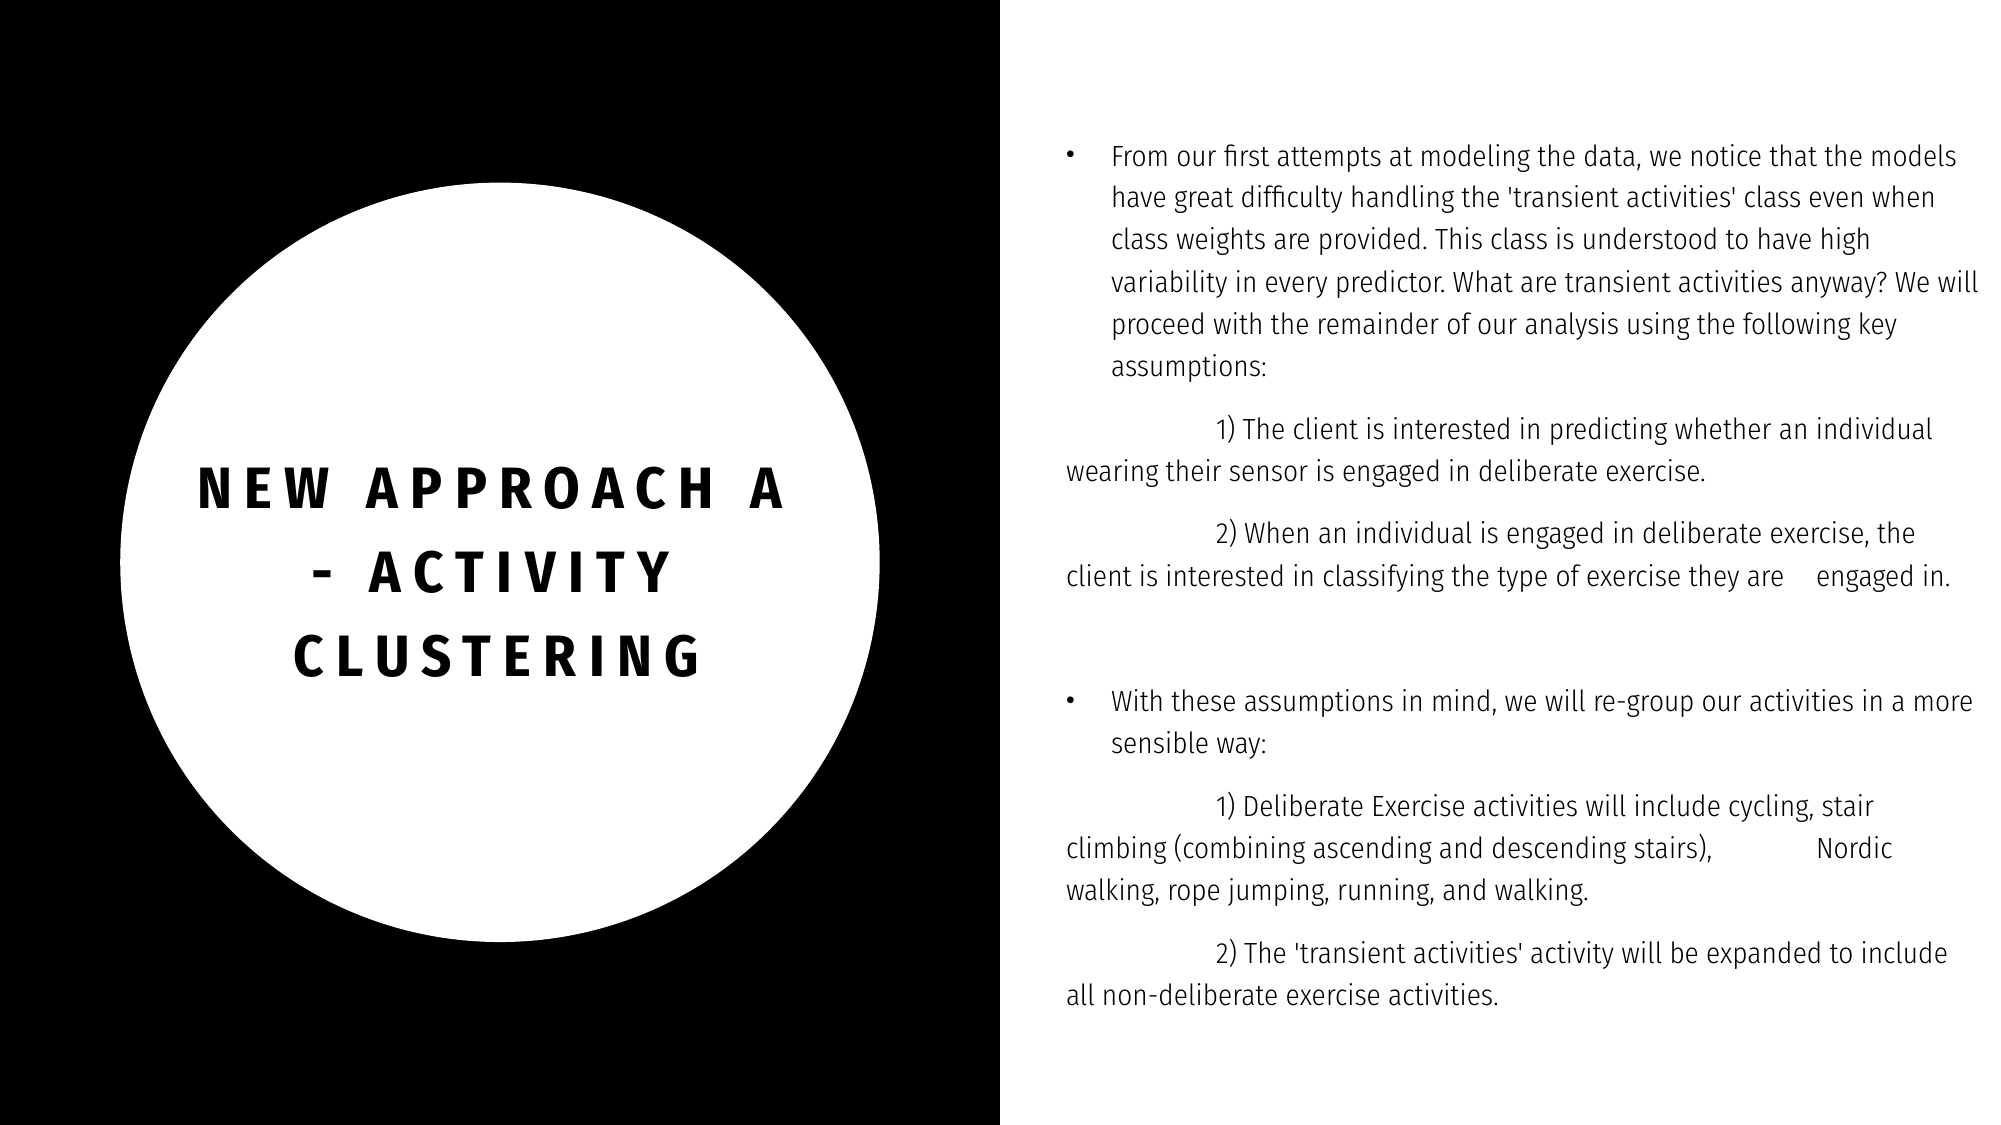

From our first attempts at modeling the data, we notice that the models have great difficulty handling the 'transient activities' class even when class weights are provided. This class is understood to have high variability in every predictor. What are transient activities anyway? We will proceed with the remainder of our analysis using the following key assumptions:
	1) The client is interested in predicting whether an individual 	wearing their sensor is engaged in deliberate exercise.
	2) When an individual is engaged in deliberate exercise, the 	client is interested in classifying the type of exercise they are 	engaged in.

With these assumptions in mind, we will re-group our activities in a more sensible way:
	1) Deliberate Exercise activities will include cycling, stair 	climbing (combining ascending and descending stairs), 	Nordic walking, rope jumping, running, and walking.
	2) The 'transient activities' activity will be expanded to include 	all non-deliberate exercise activities.

# New approach a - activity clustering